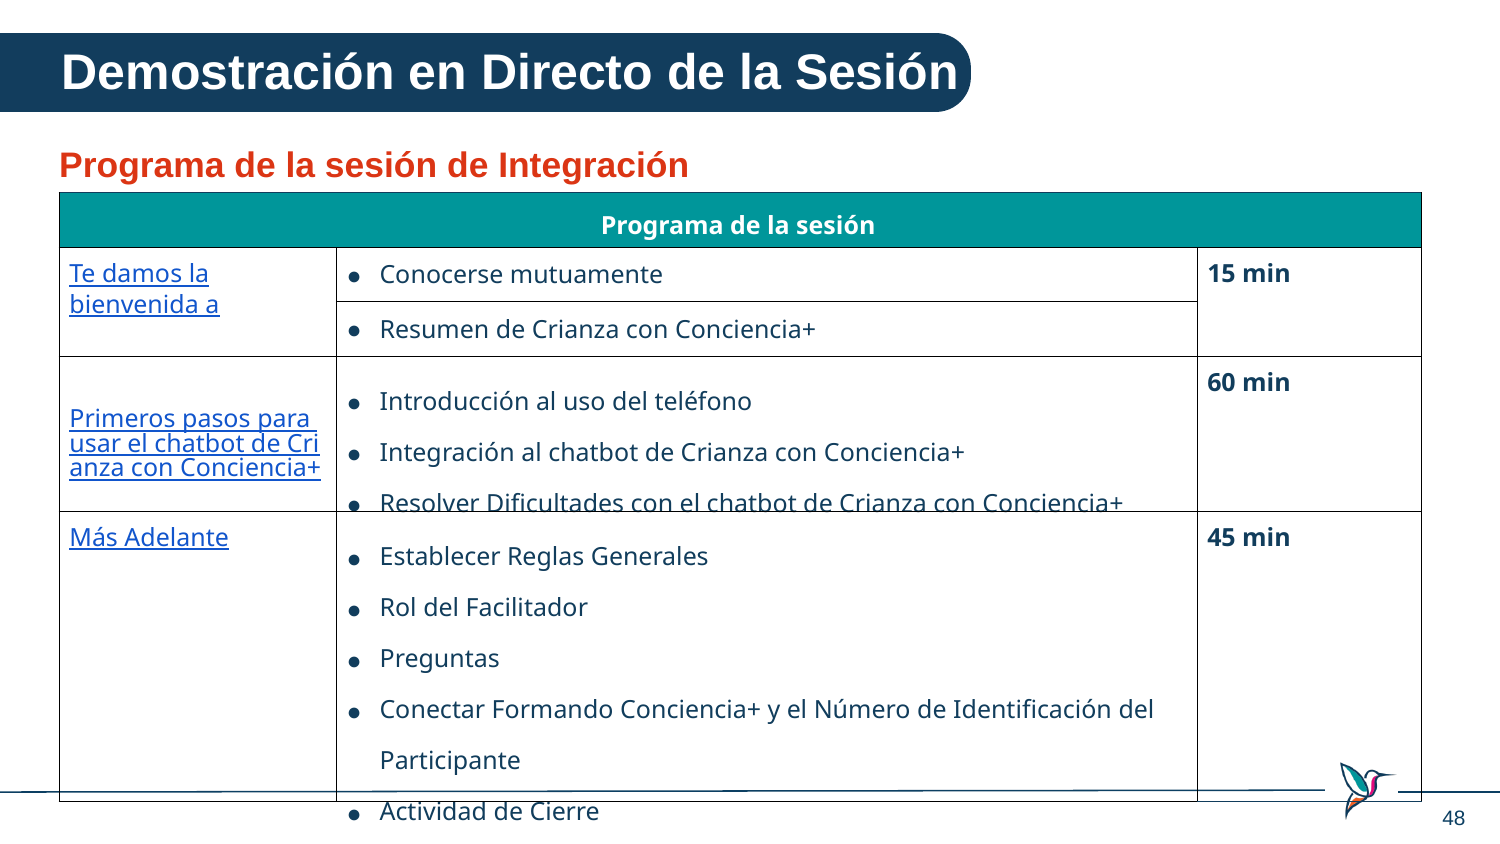

Demostración en Directo de la Sesión de Integración
Programa de la sesión de Integración
| Programa de la sesión |  |  |
| --- | --- | --- |
| Te damos la bienvenida a | Conocerse mutuamente | 15 min |
|  | Resumen de Crianza con Conciencia+ |  |
| Primeros pasos para usar el chatbot de Crianza con Conciencia+ | Introducción al uso del teléfono Integración al chatbot de Crianza con Conciencia+ Resolver Dificultades con el chatbot de Crianza con Conciencia+ | 60 min |
| Más Adelante | Establecer Reglas Generales Rol del Facilitador Preguntas Conectar Formando Conciencia+ y el Número de Identificación del Participante Actividad de Cierre | 45 min |